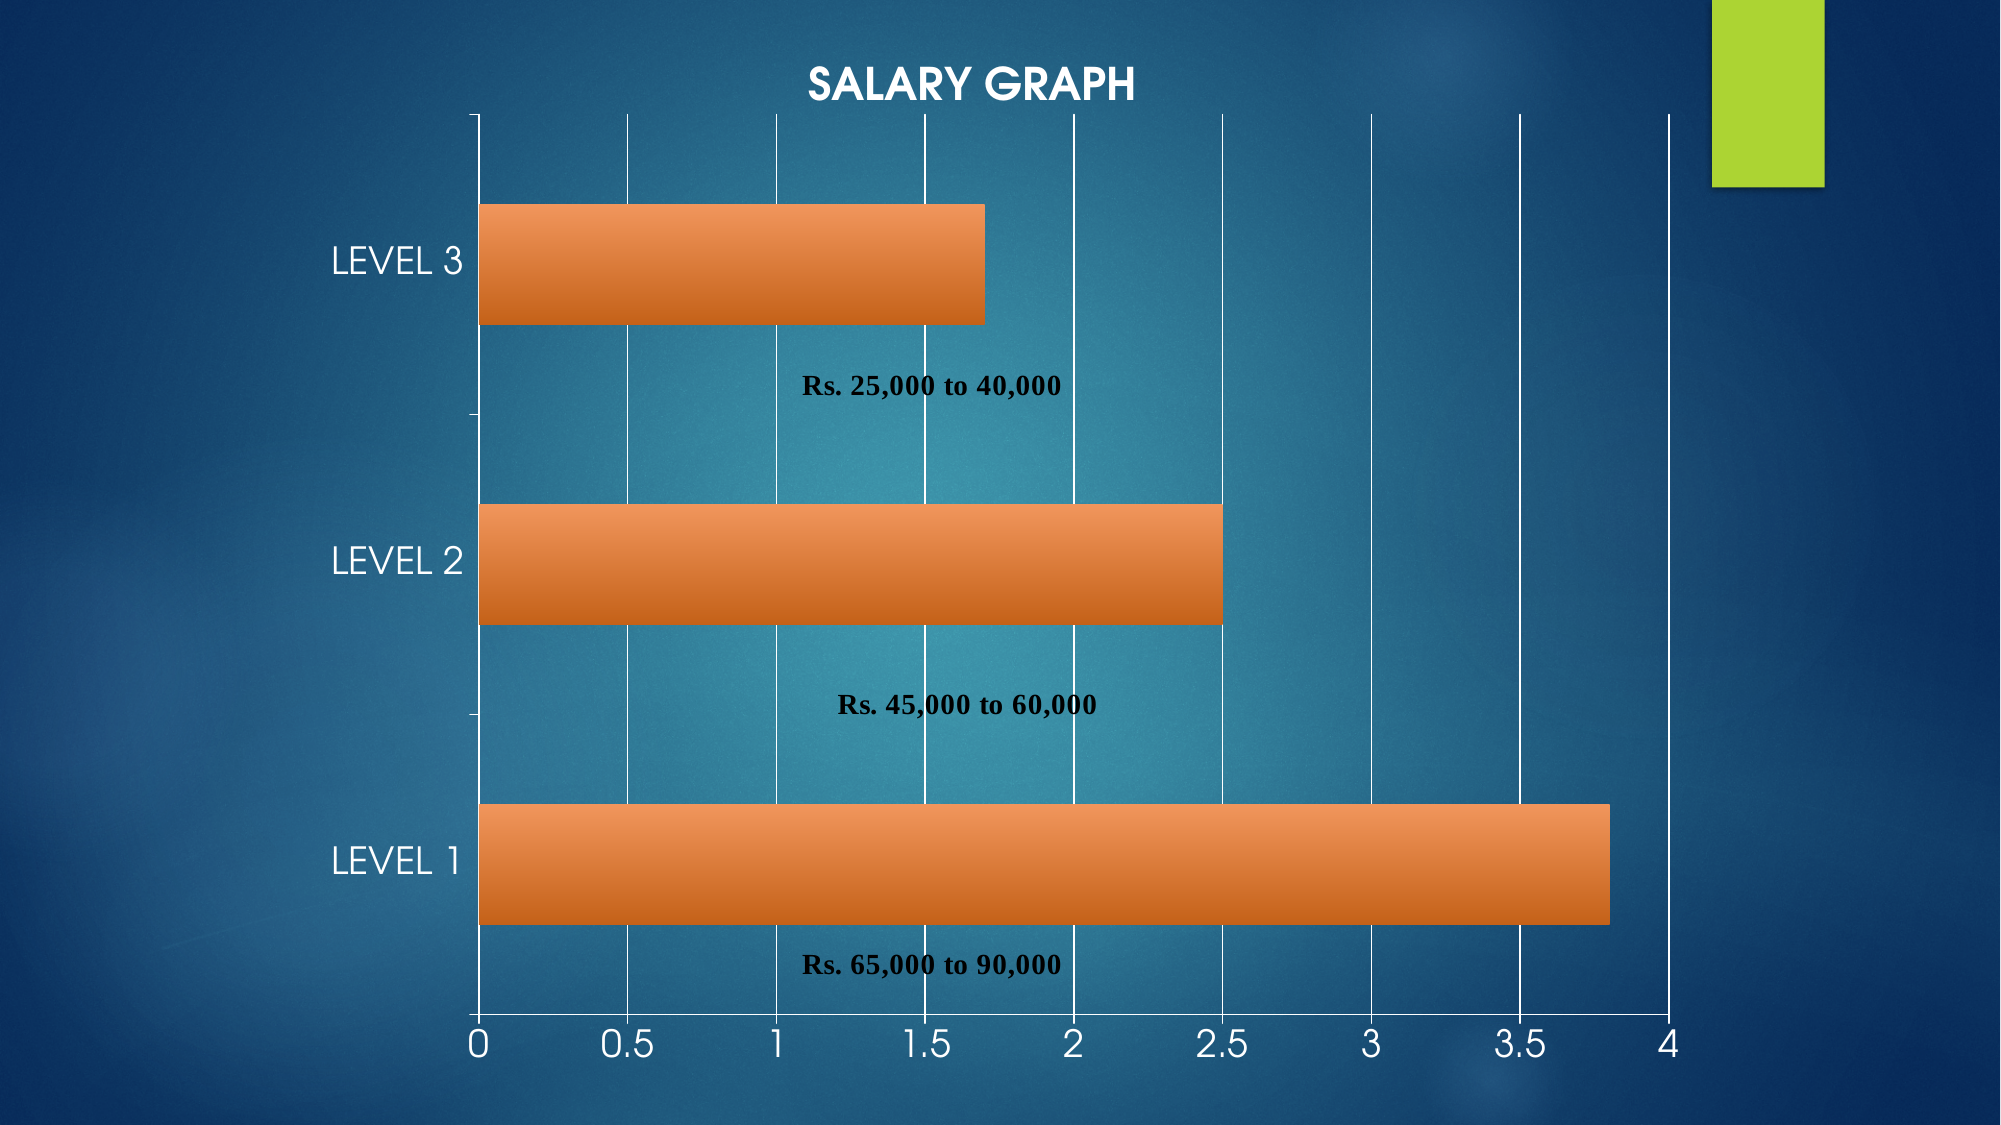

### Chart: SALARY GRAPH

| Category | Series 1 |
|---|---|
| LEVEL 1 | 3.8 |
| LEVEL 2 | 2.5 |
| LEVEL 3 | 1.7 |